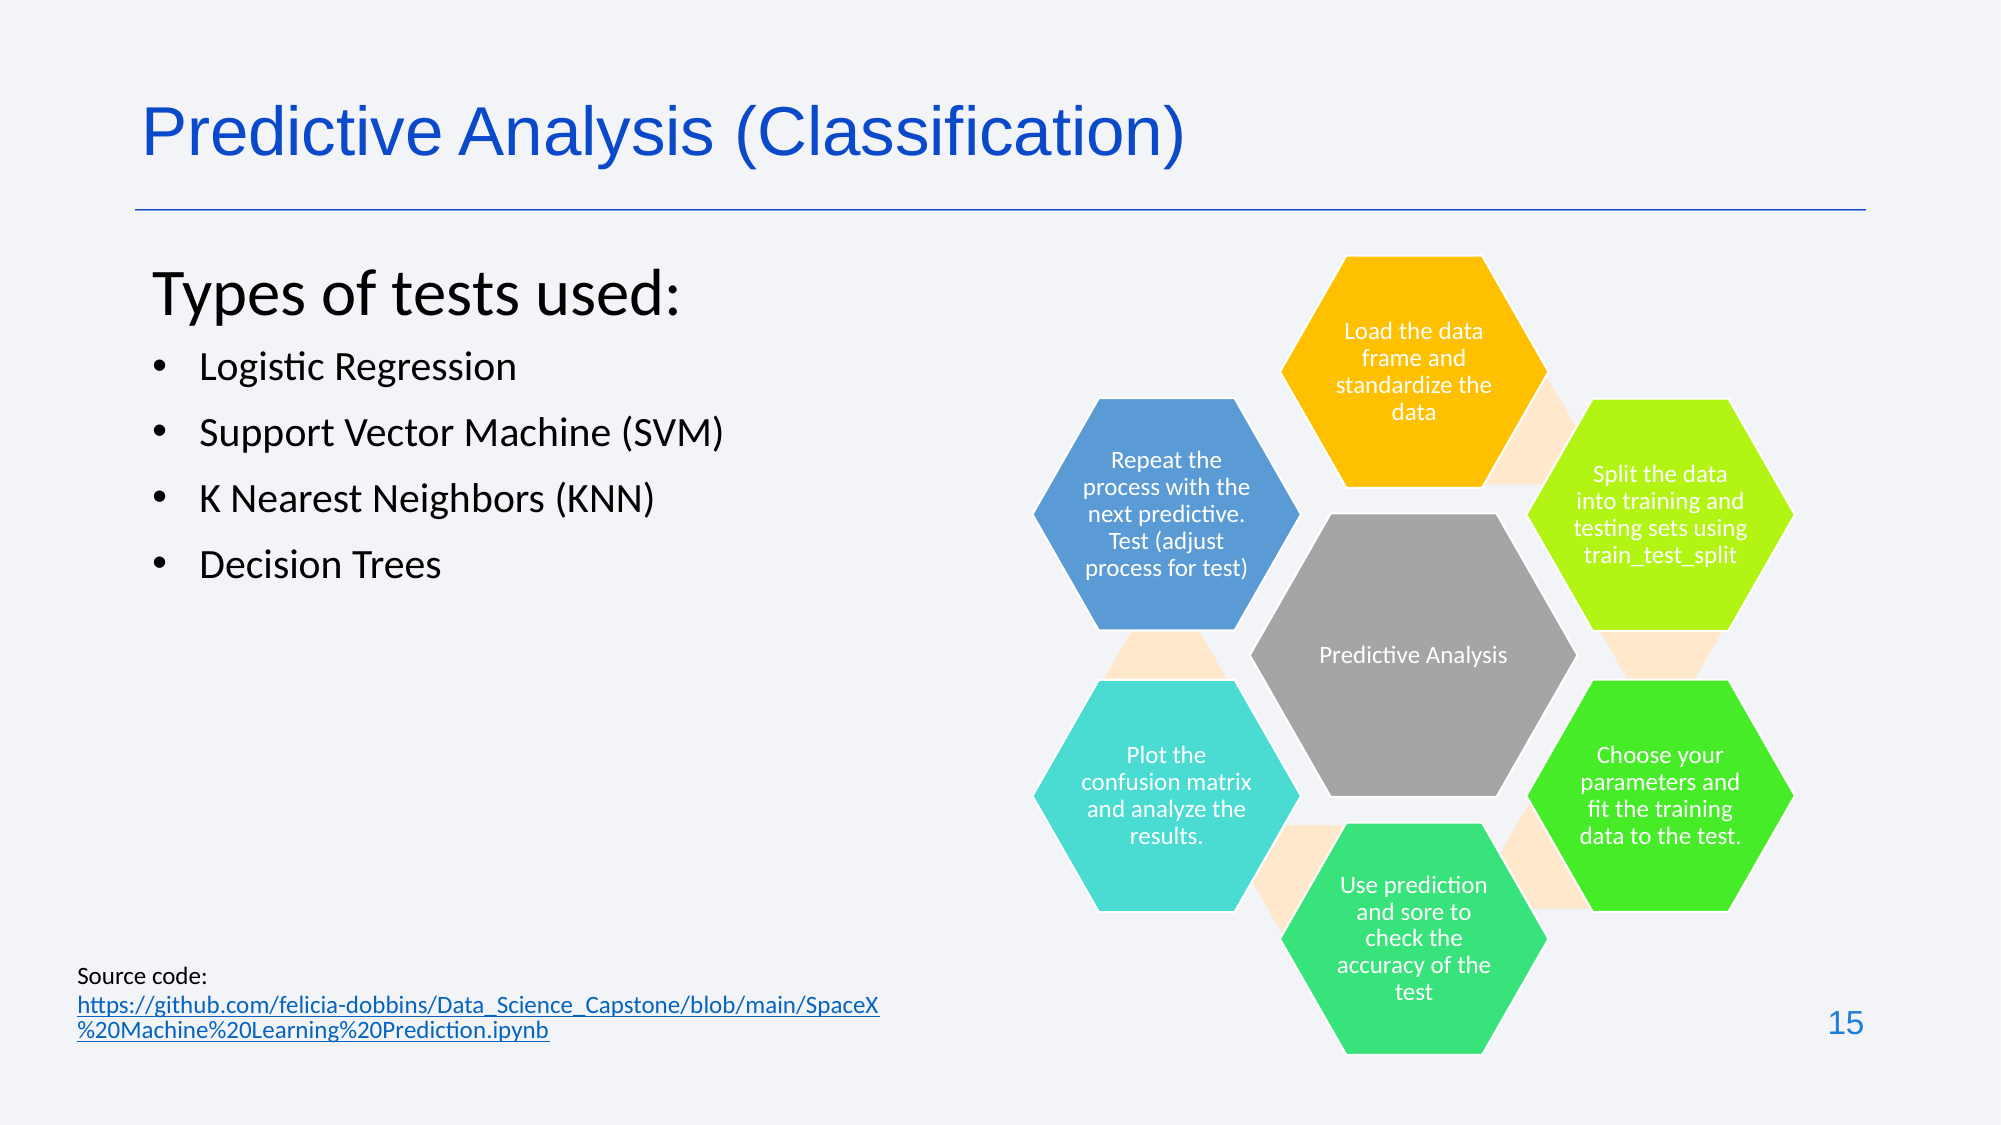

# Types of tests used:
Predictive Analysis (Classification)
Predictive Analysis
Load the data frame and standardize the data
Split the data into training and testing sets using train_test_split
Choose your parameters and fit the training data to the test.
Use prediction and sore to check the accuracy of the test
Plot the confusion matrix and analyze the results.
Repeat the process with the next predictive. Test (adjust process for test)
Logistic Regression
Support Vector Machine (SVM)
K Nearest Neighbors (KNN)
Decision Trees

Source code: https://github.com/felicia-dobbins/Data_Science_Capstone/blob/main/SpaceX%20Machine%20Learning%20Prediction.ipynb
15